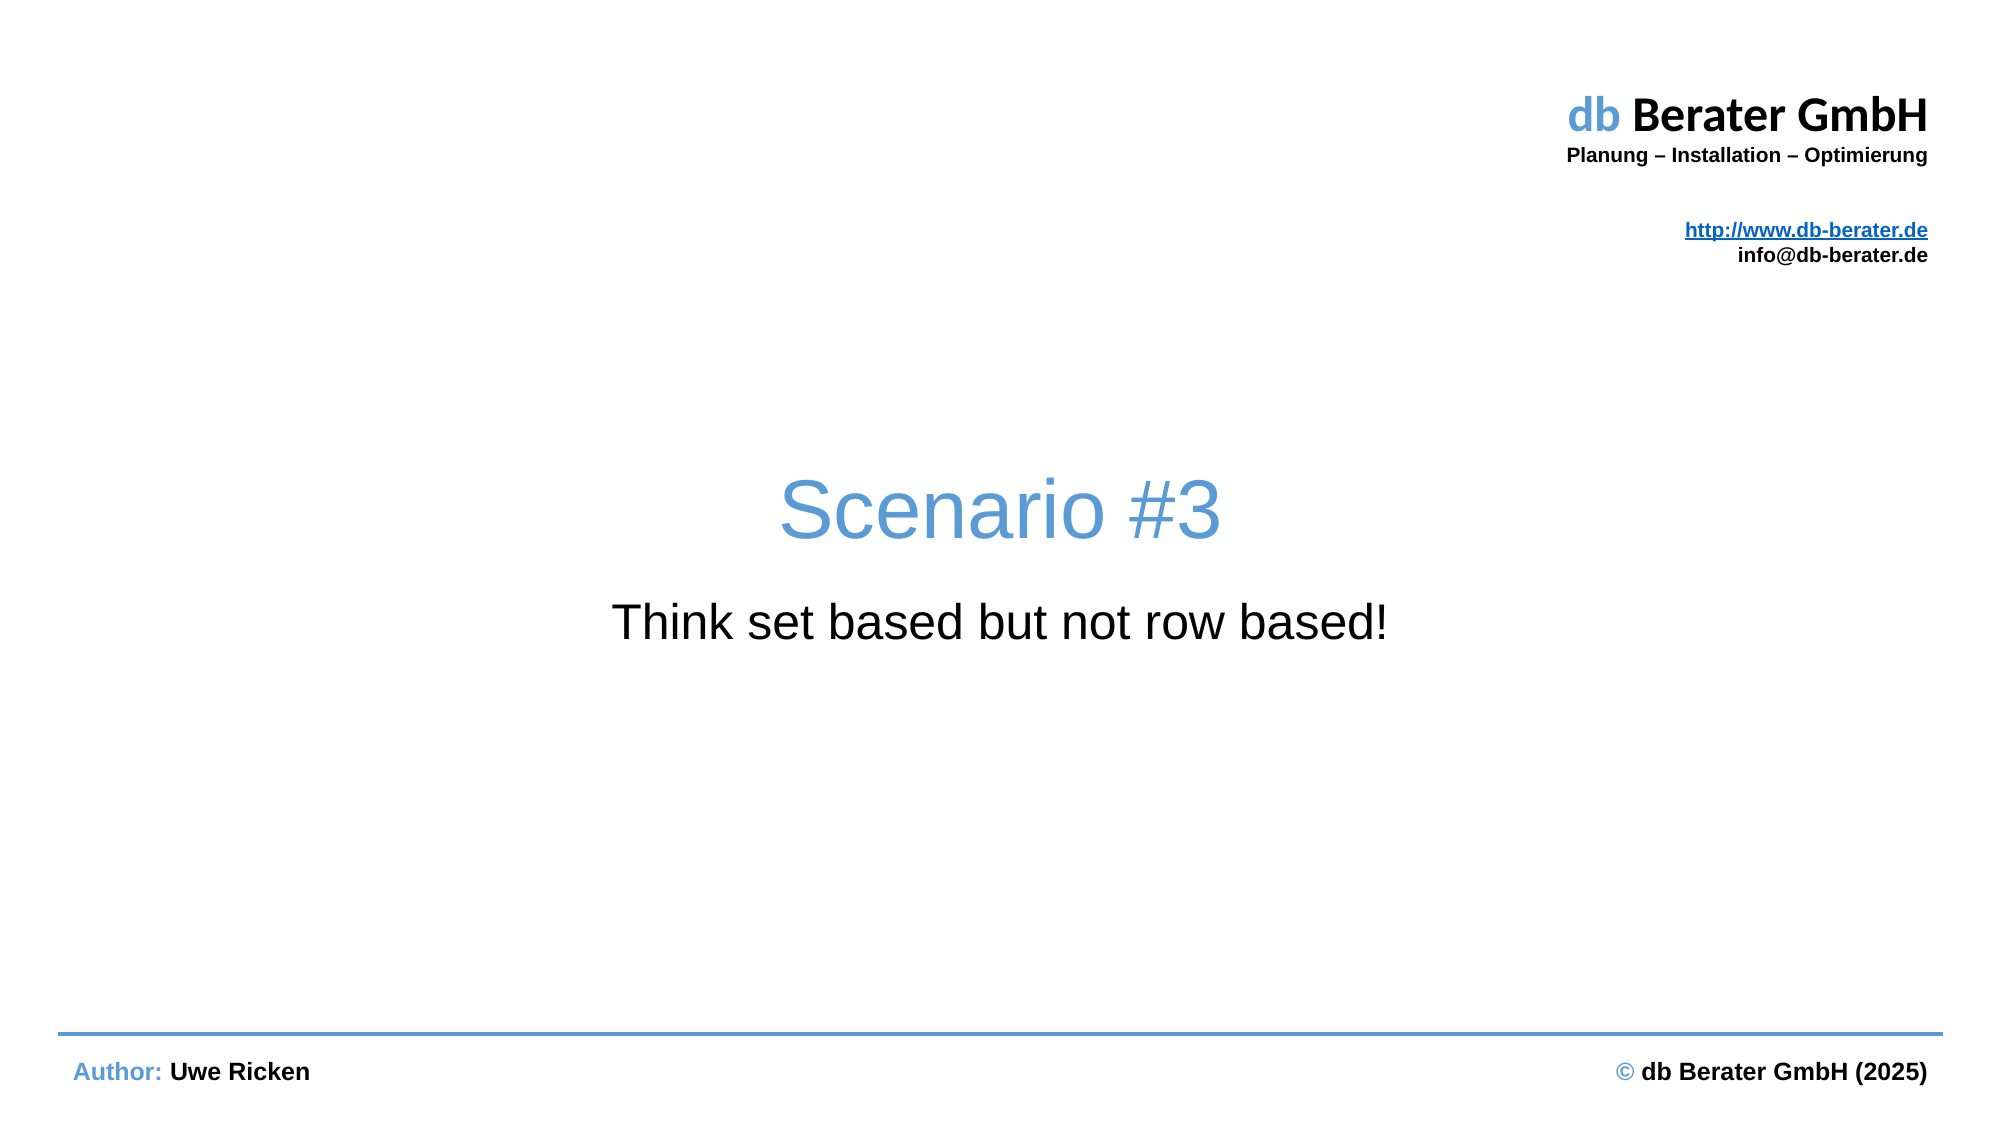

# Scenario #3
Think set based but not row based!